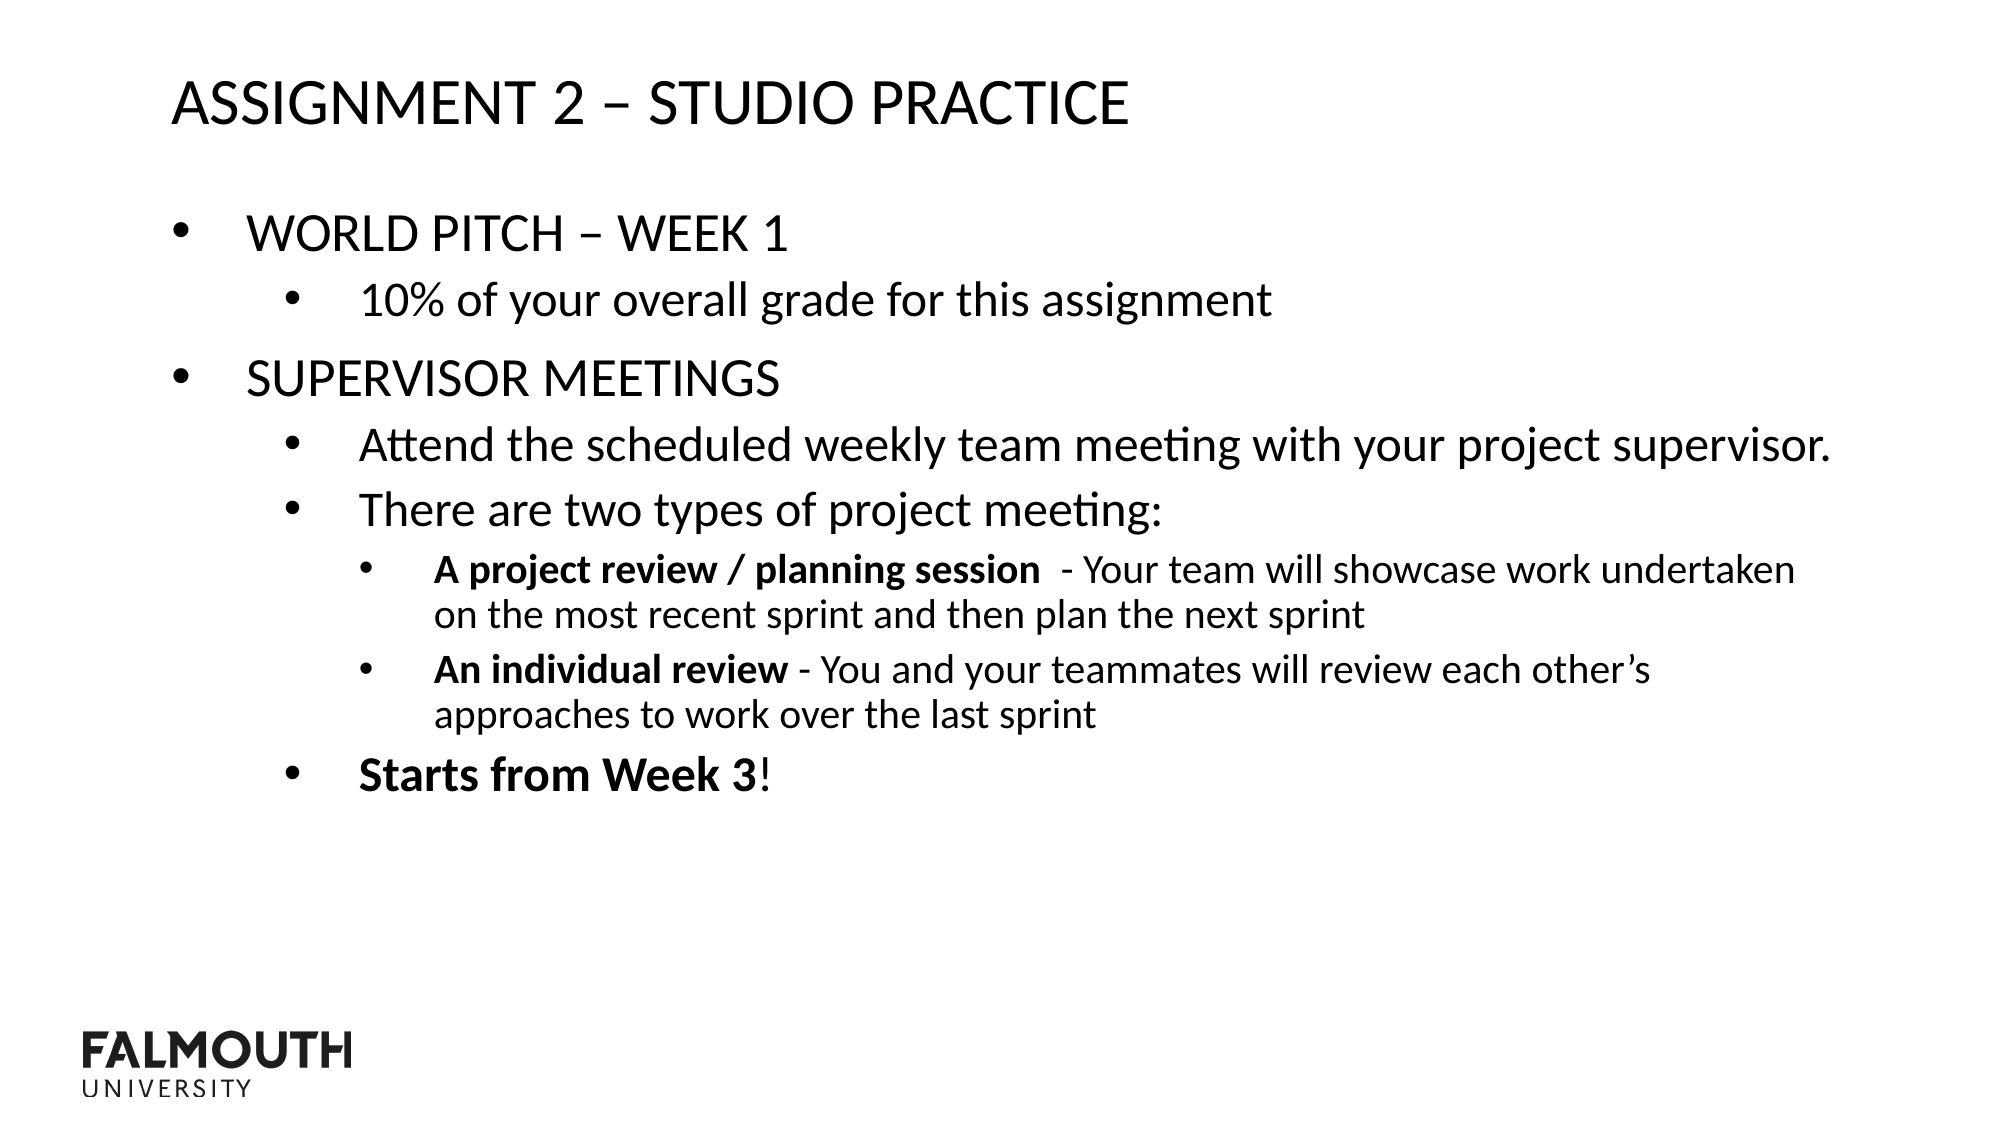

Assignment 2 – Studio Practice
WORLD pitch – Week 1
10% of your overall grade for this assignment
Supervisor meetings
Attend the scheduled weekly team meeting with your project supervisor.
There are two types of project meeting:
A project review / planning session  - Your team will showcase work undertaken on the most recent sprint and then plan the next sprint
An individual review - You and your teammates will review each other’s approaches to work over the last sprint
Starts from Week 3!